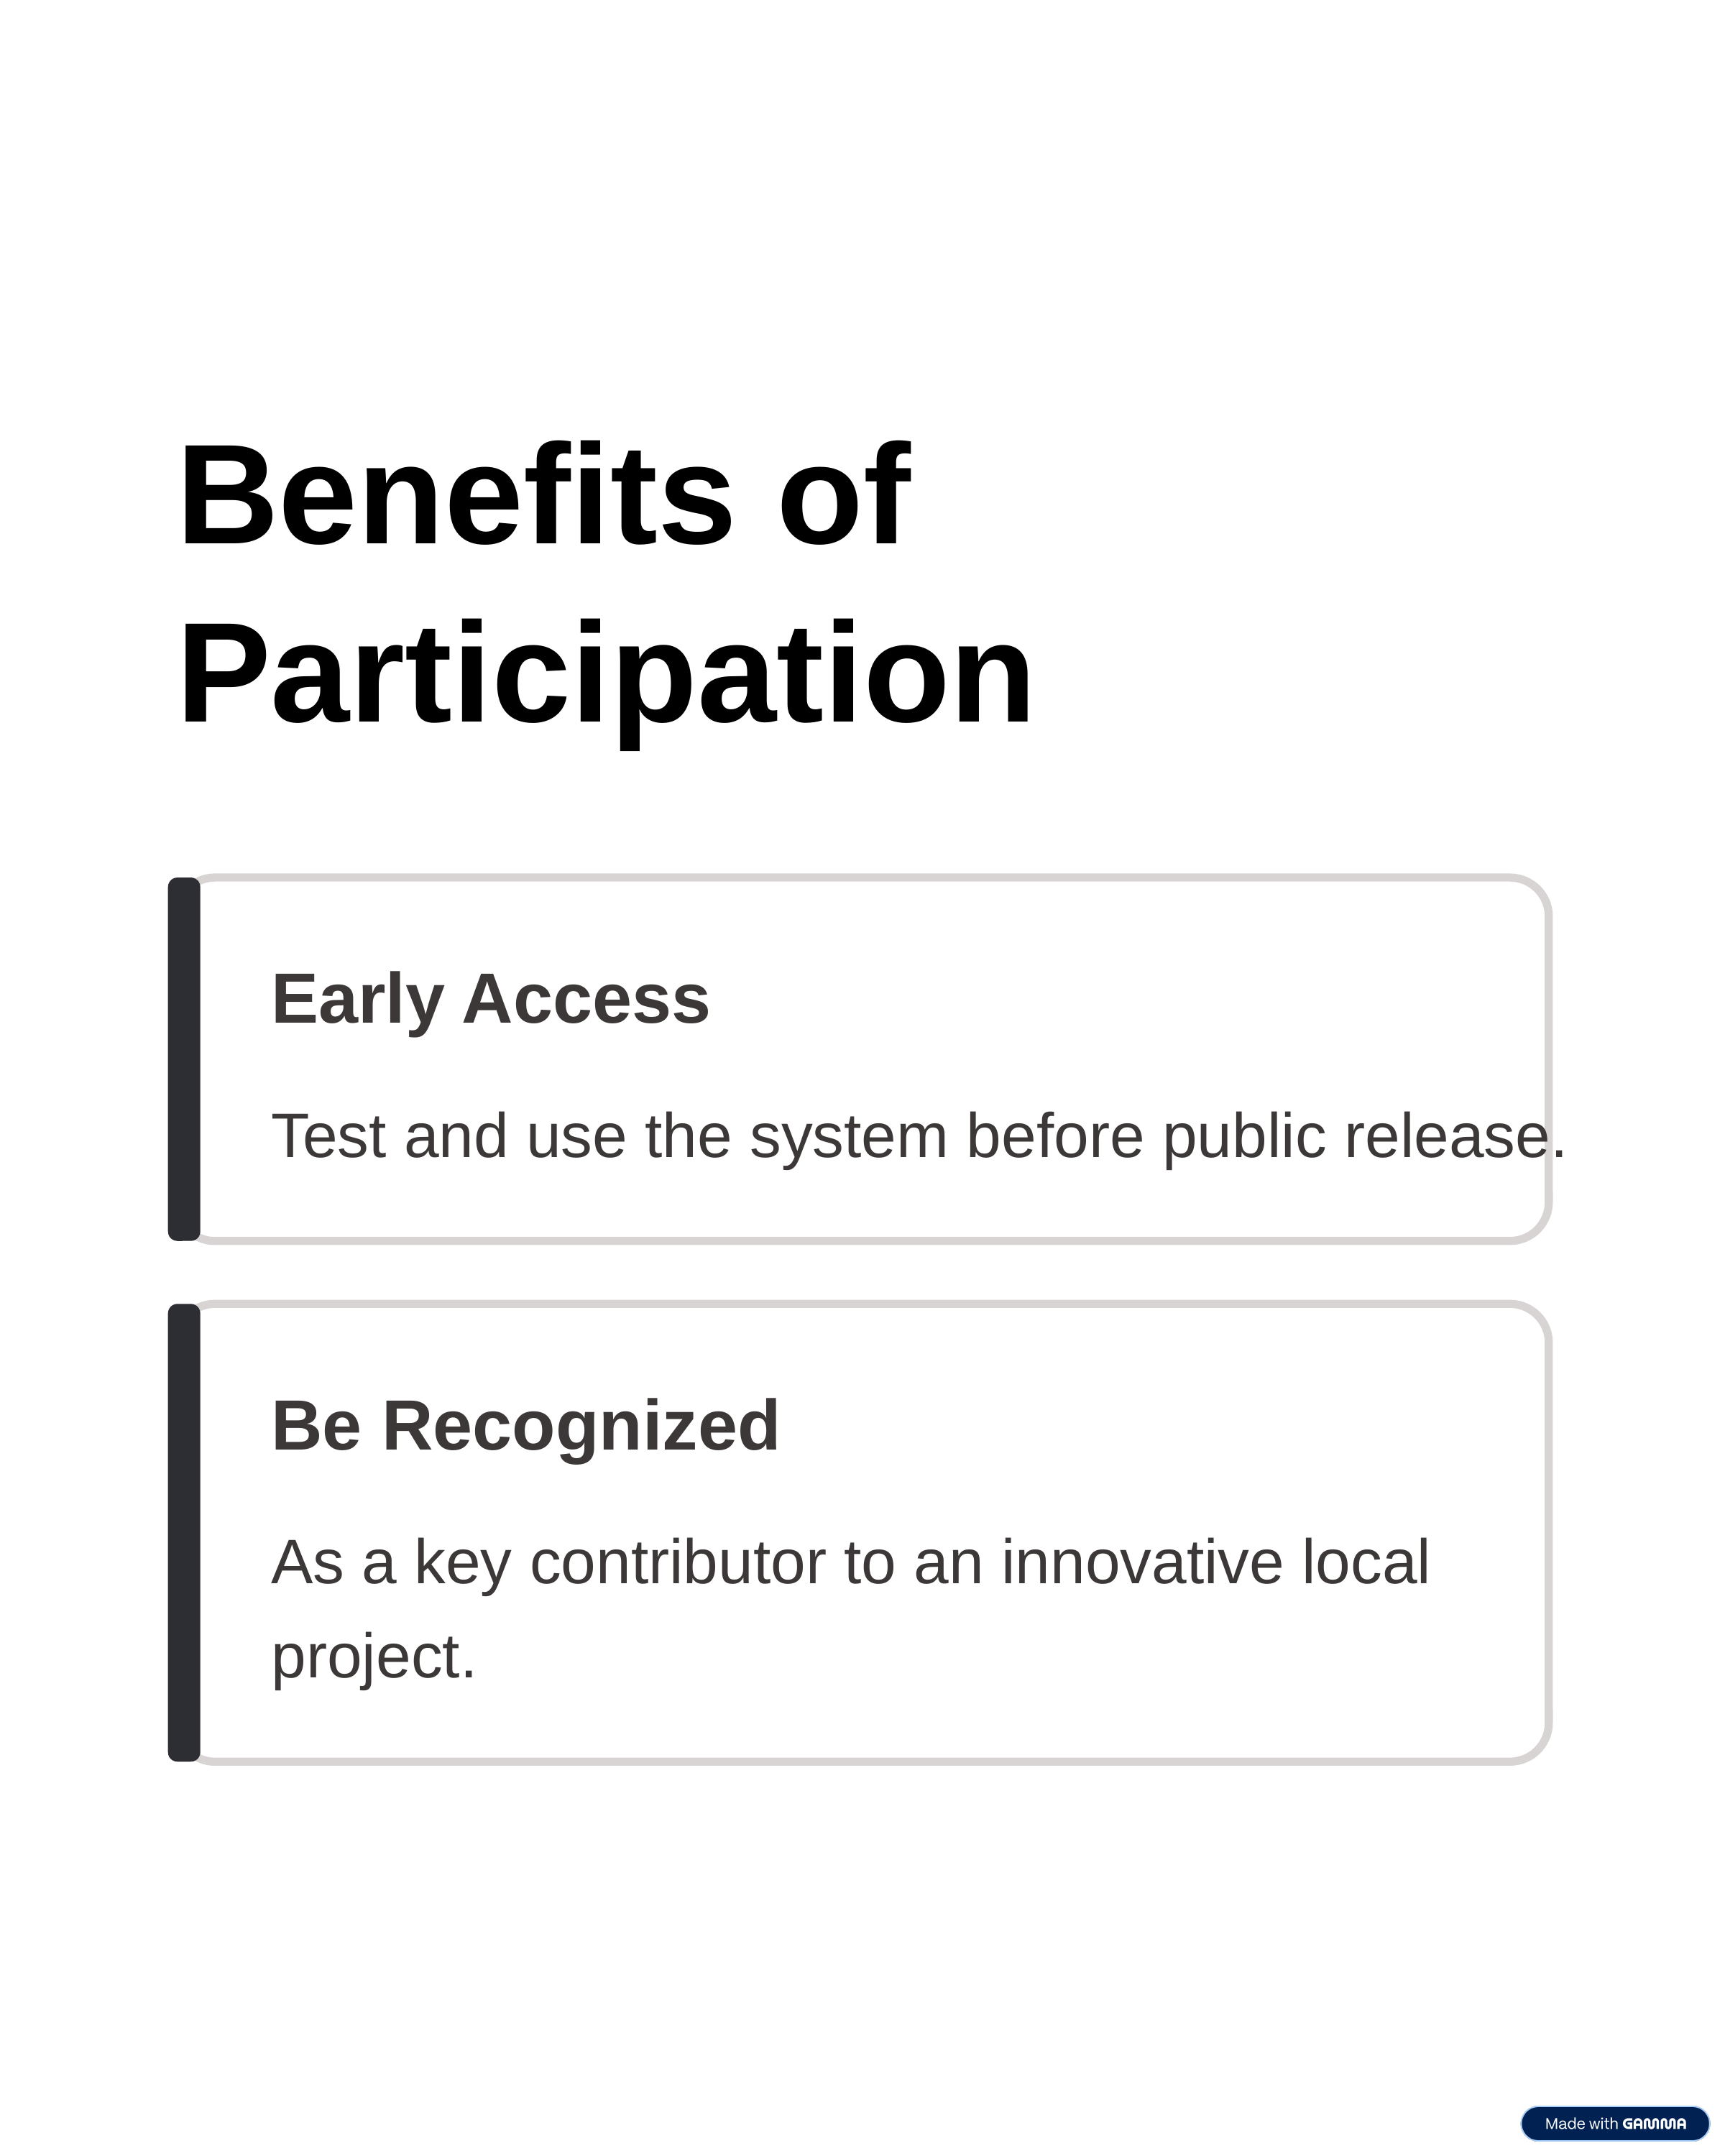

Benefits of Participation

Early Access
Test and use the system before public release.

Be Recognized
As a key contributor to an innovative local project.